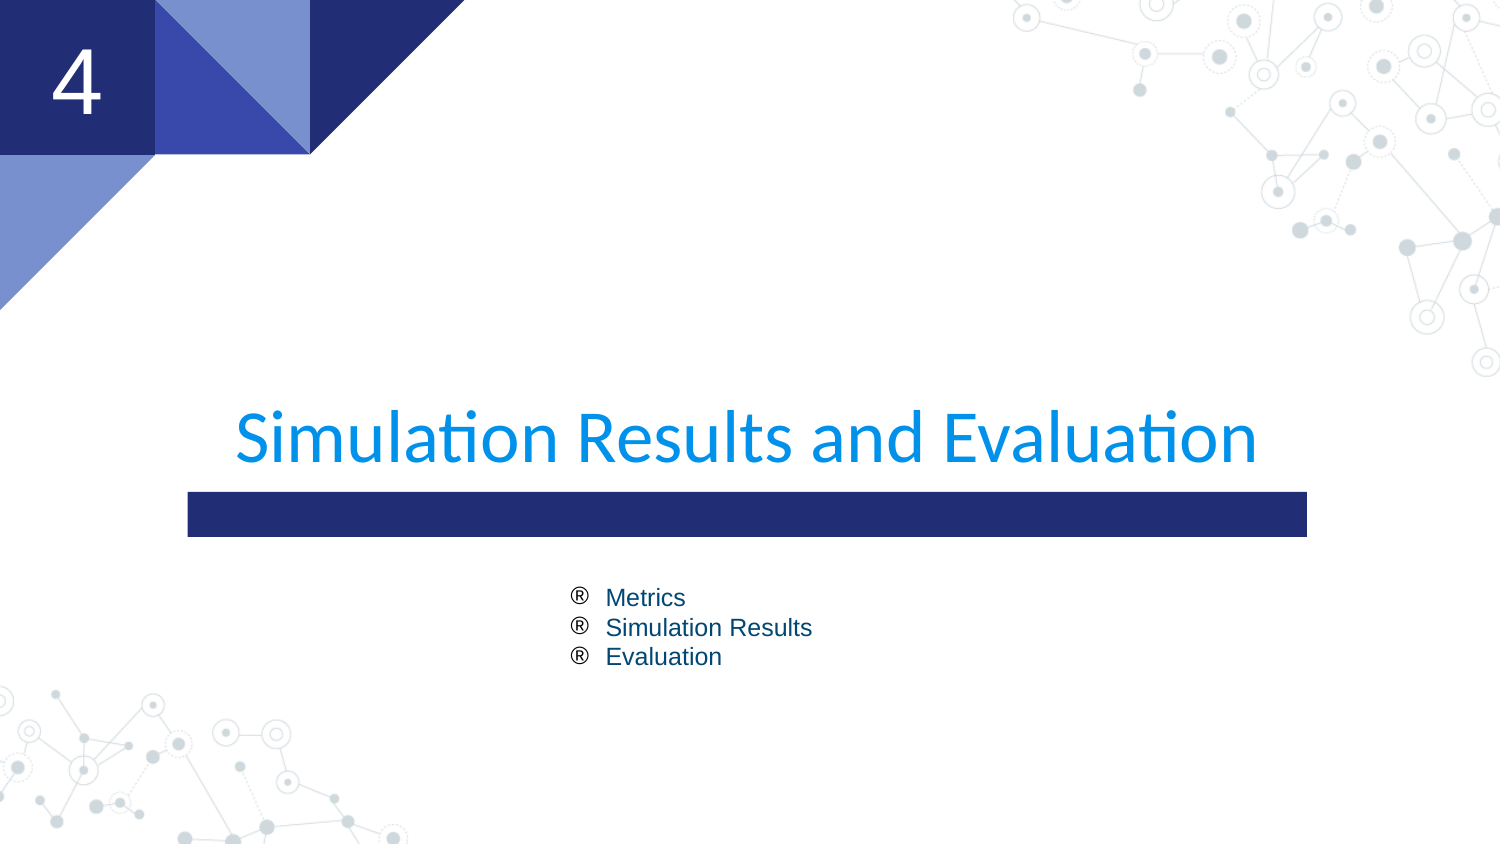

4

# Simulation Results and Evaluation

Metrics
Simulation Results
Evaluation